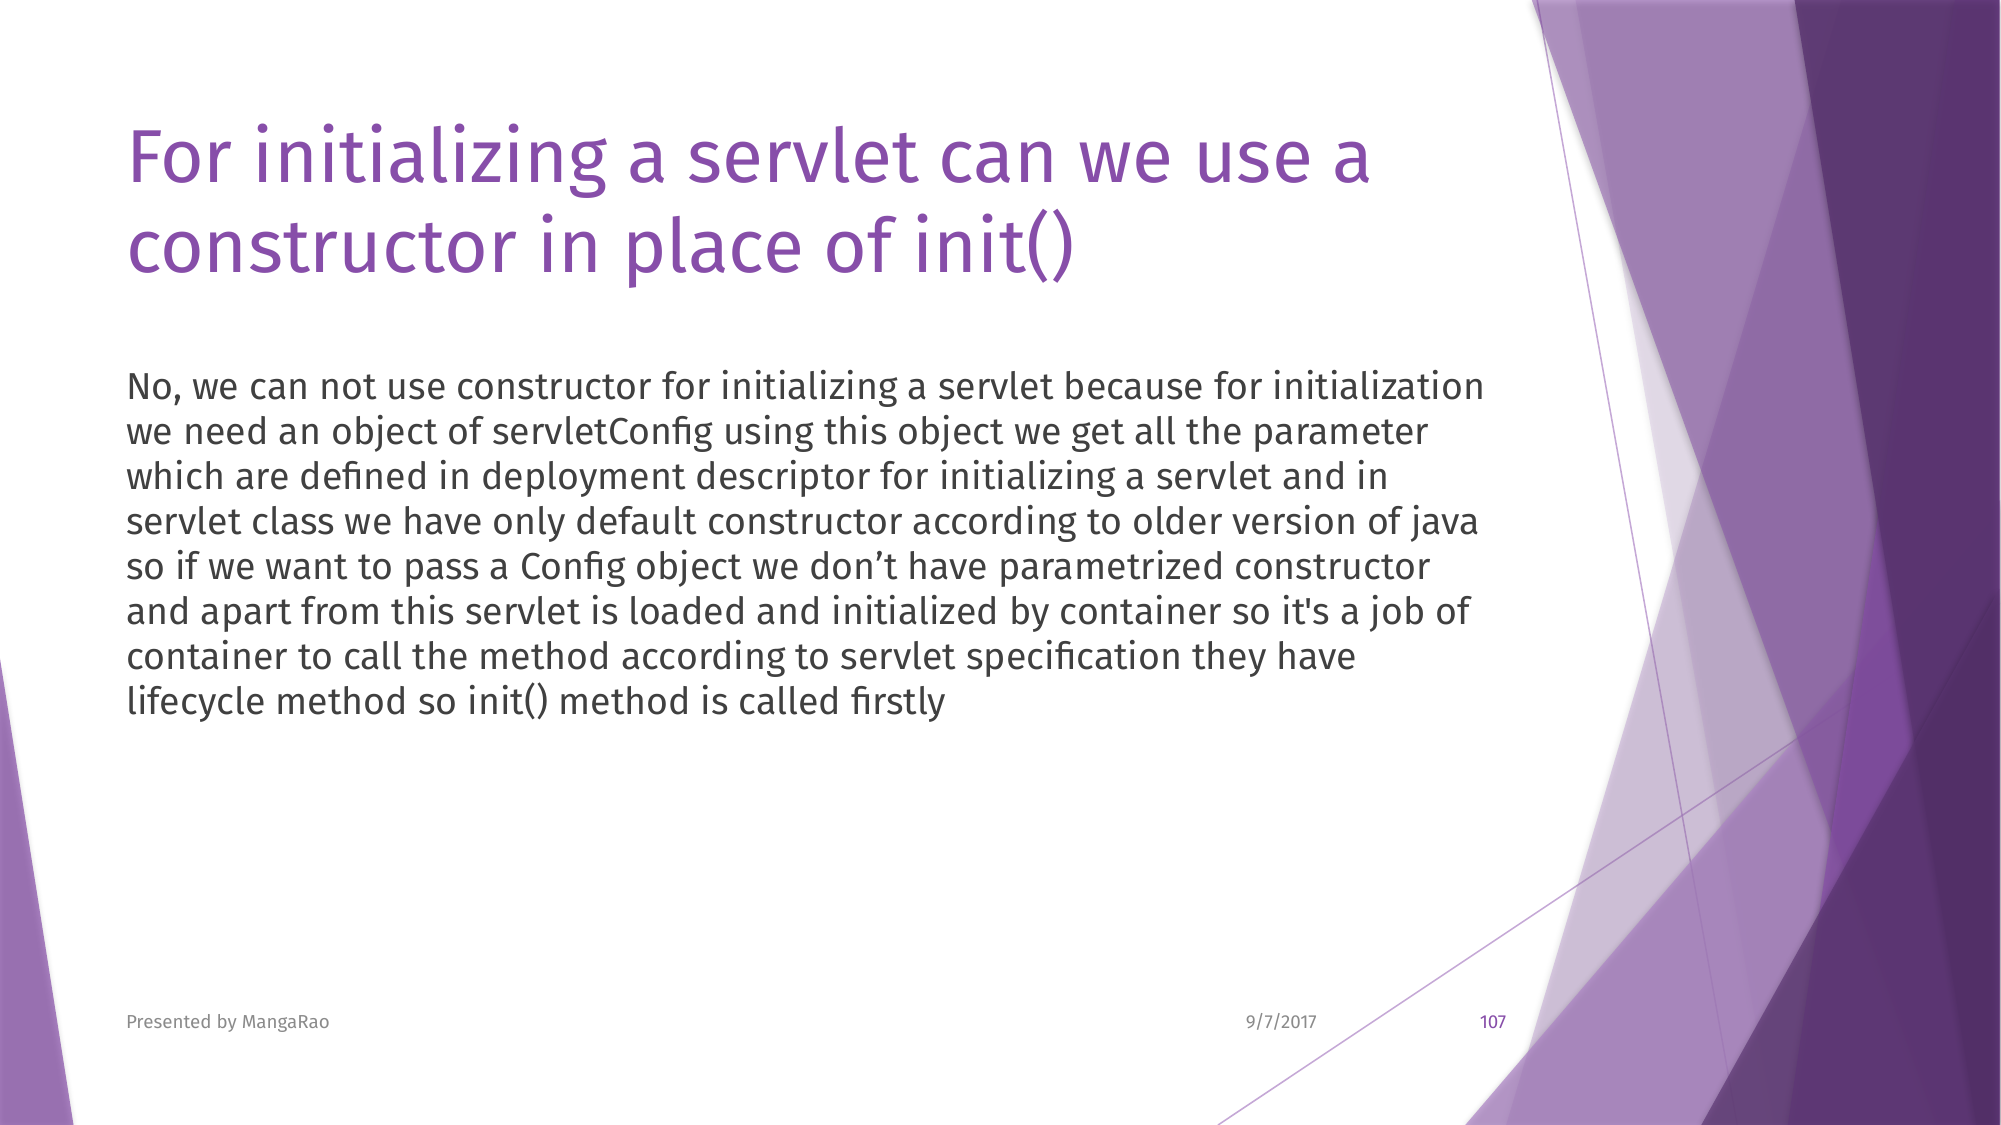

# For initializing a servlet can we use a constructor in place of init()
No, we can not use constructor for initializing a servlet because for initialization we need an object of servletConfig using this object we get all the parameter which are defined in deployment descriptor for initializing a servlet and in servlet class we have only default constructor according to older version of java so if we want to pass a Config object we don’t have parametrized constructor and apart from this servlet is loaded and initialized by container so it's a job of container to call the method according to servlet specification they have lifecycle method so init() method is called firstly
Presented by MangaRao
9/7/2017
107